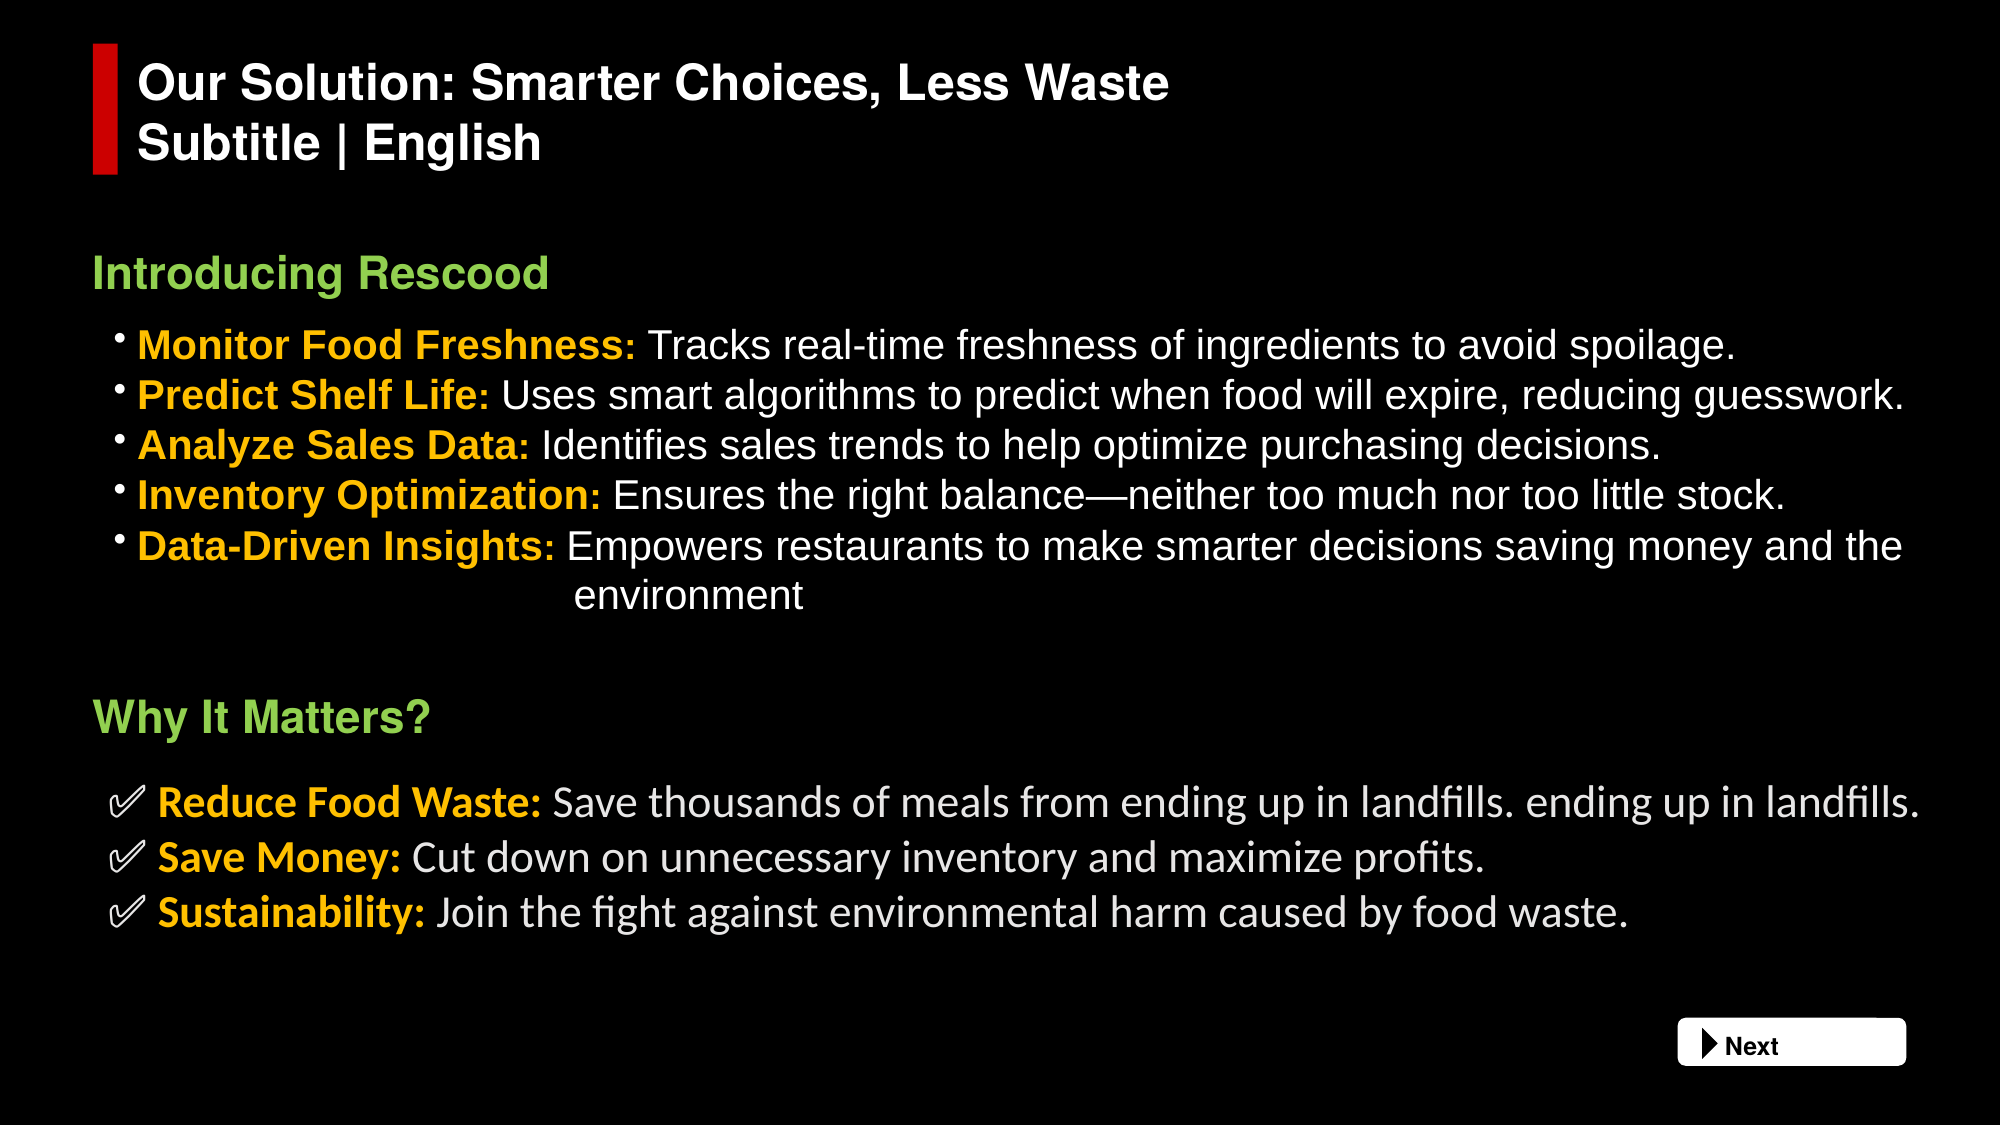

Our Solution: Smarter Choices, Less Waste
Subtitle | English

Introducing Rescood
 Monitor Food Freshness: Tracks real-time freshness of ingredients to avoid spoilage.
 Predict Shelf Life: Uses smart algorithms to predict when food will expire, reducing guesswork.
 Analyze Sales Data: Identifies sales trends to help optimize purchasing decisions.
 Inventory Optimization: Ensures the right balance—neither too much nor too little stock.
 Data-Driven Insights: Empowers restaurants to make smarter decisions saving money and the
                                        environment
Why It Matters?
✅ Reduce Food Waste: Save thousands of meals from ending up in landfills. ending up in landfills.
✅ Save Money: Cut down on unnecessary inventory and maximize profits.
✅ Sustainability: Join the fight against environmental harm caused by food waste.
    Next